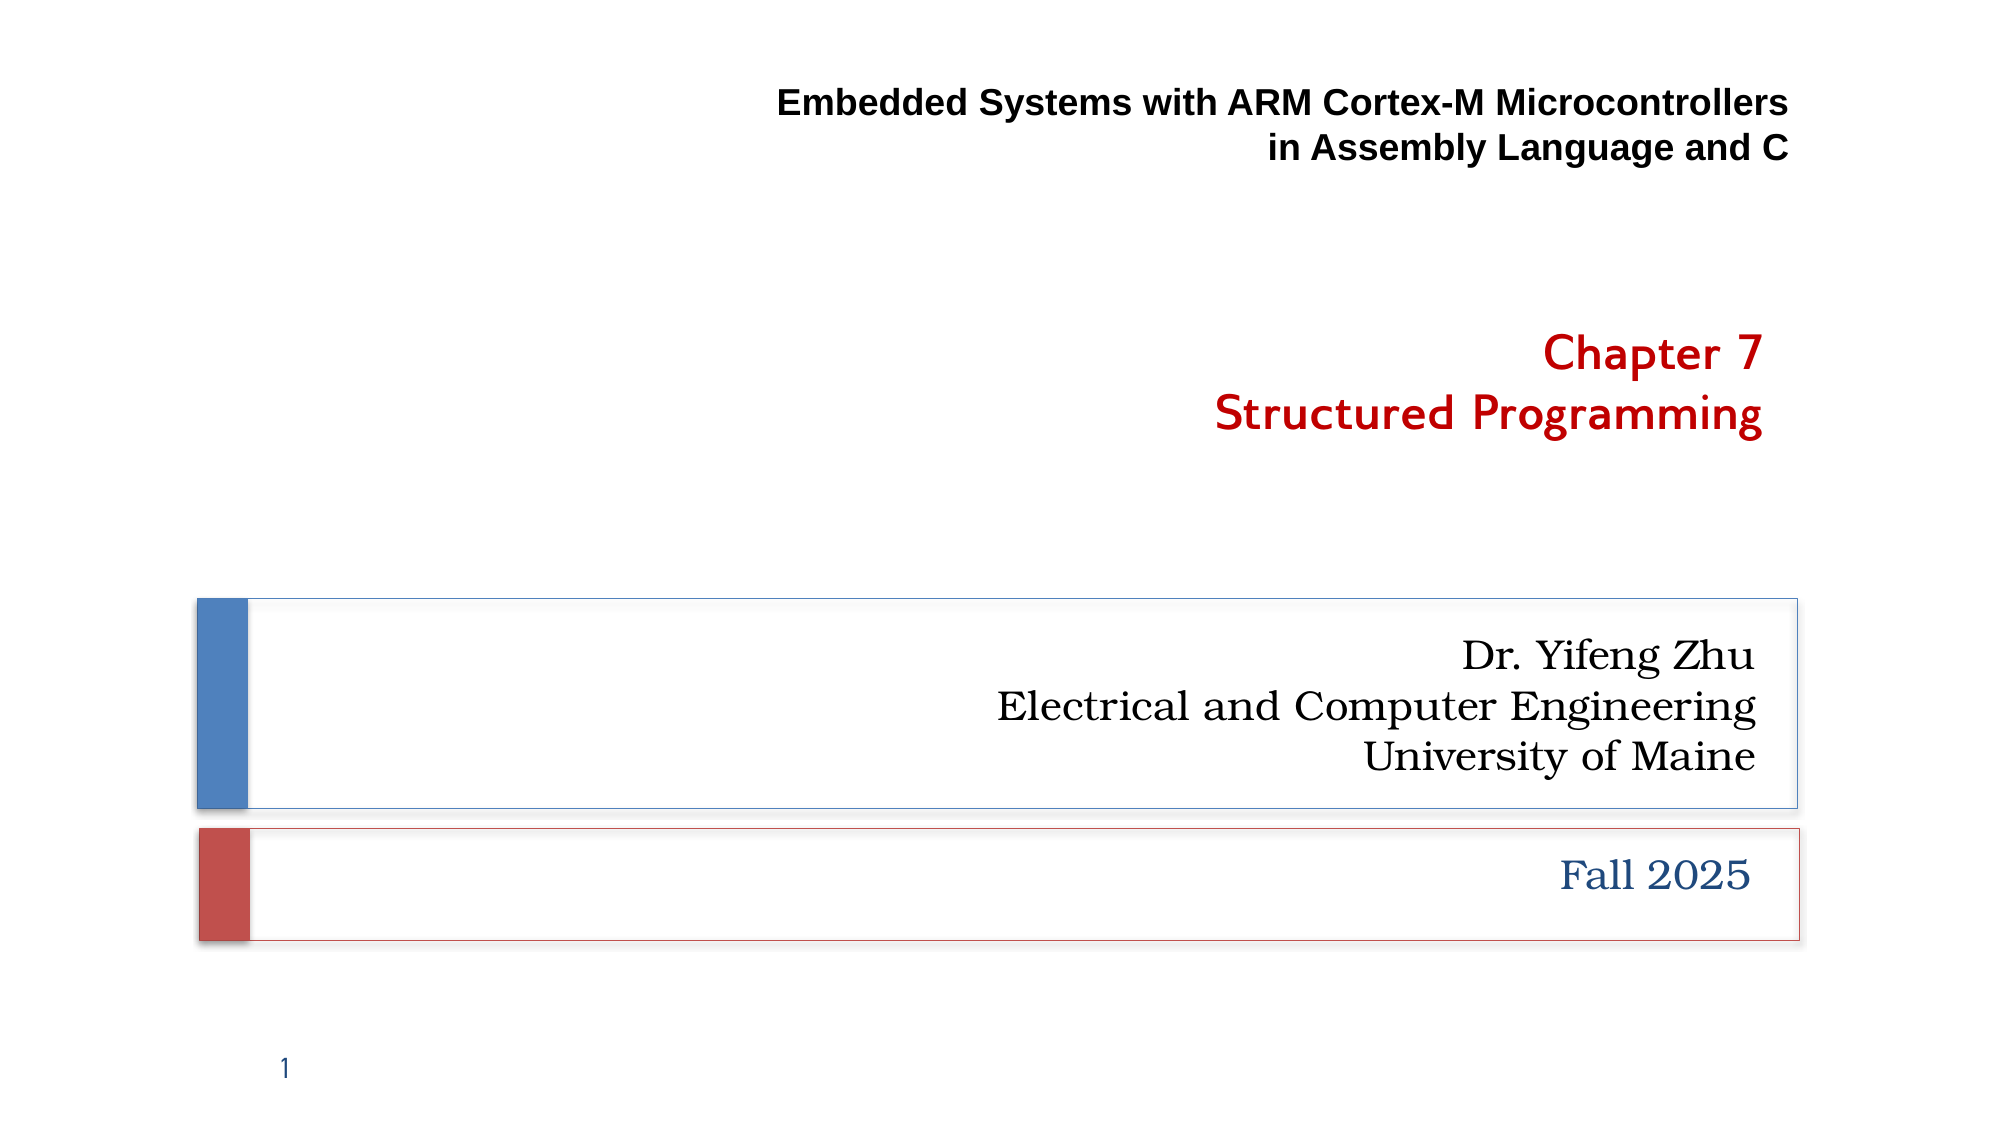

Embedded Systems with ARM Cortex-M Microcontrollers in Assembly Language and C
Chapter 7
Structured Programming
# Dr. Yifeng Zhu Electrical and Computer Engineering University of Maine
Fall 2025
1